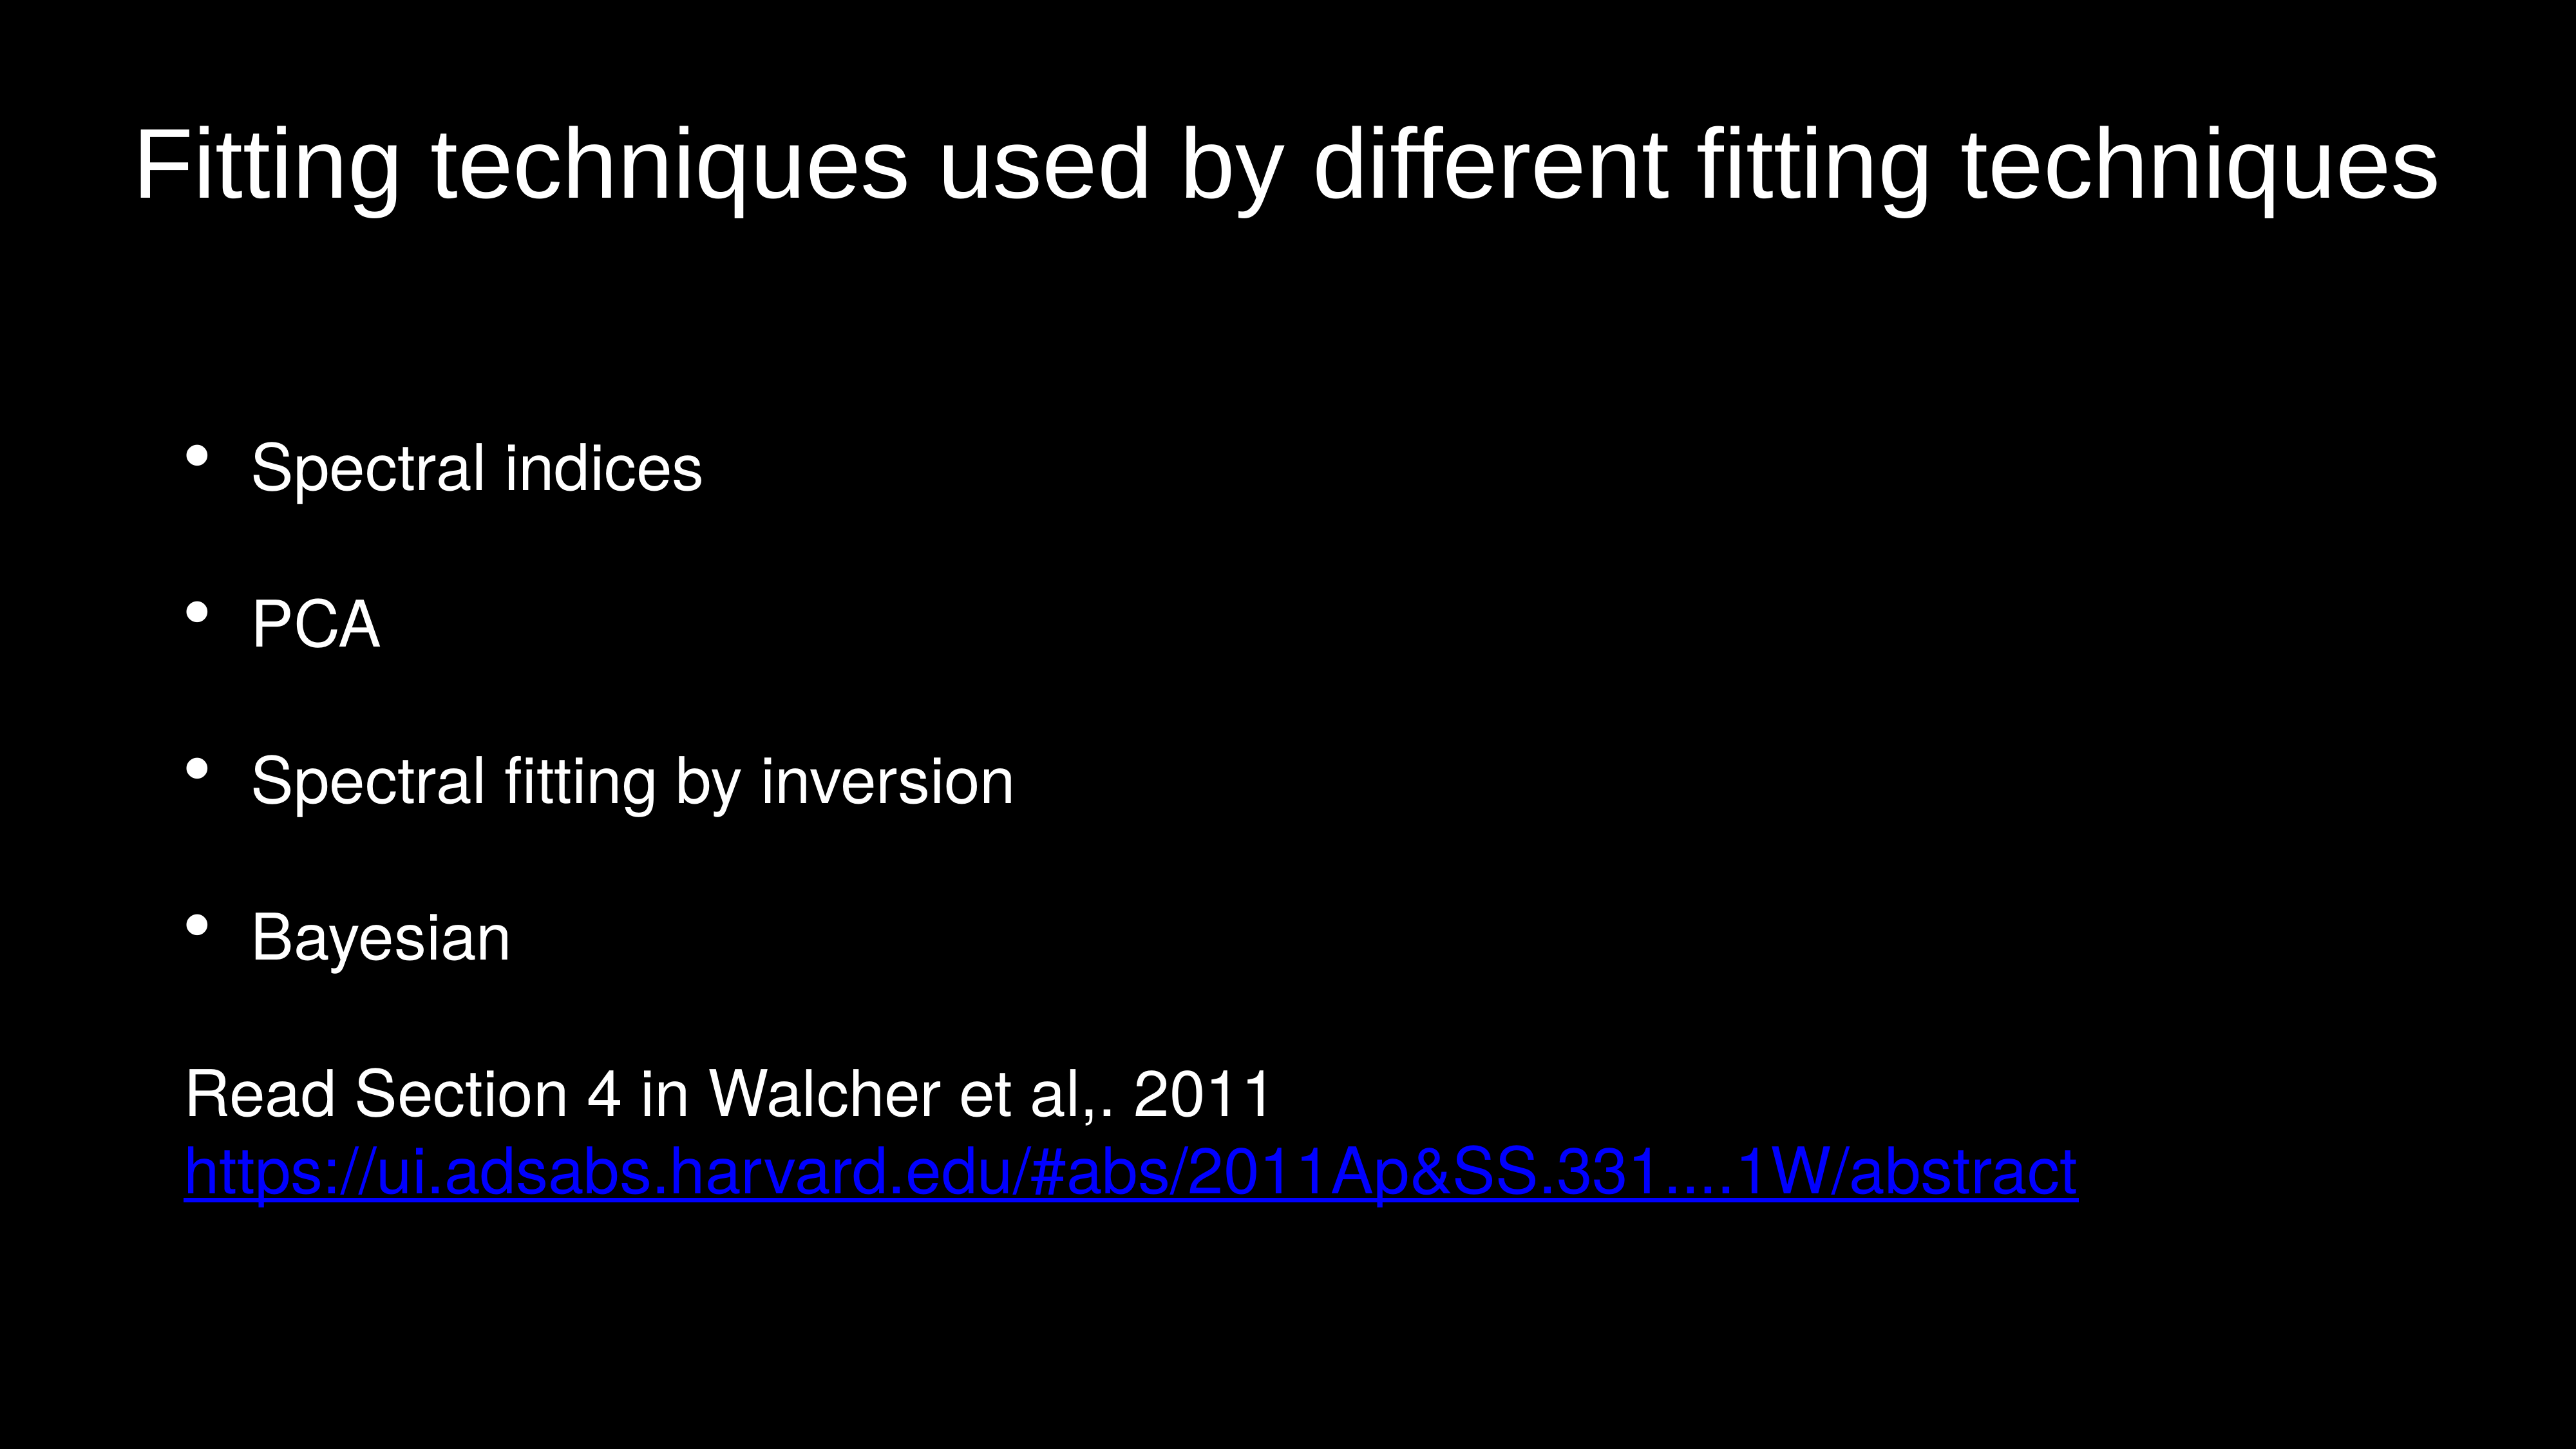

# Fitting techniques used by different fitting techniques
Spectral indices
PCA
Spectral fitting by inversion
Bayesian
Read Section 4 in Walcher et al,. 2011 https://ui.adsabs.harvard.edu/#abs/2011Ap&SS.331....1W/abstract